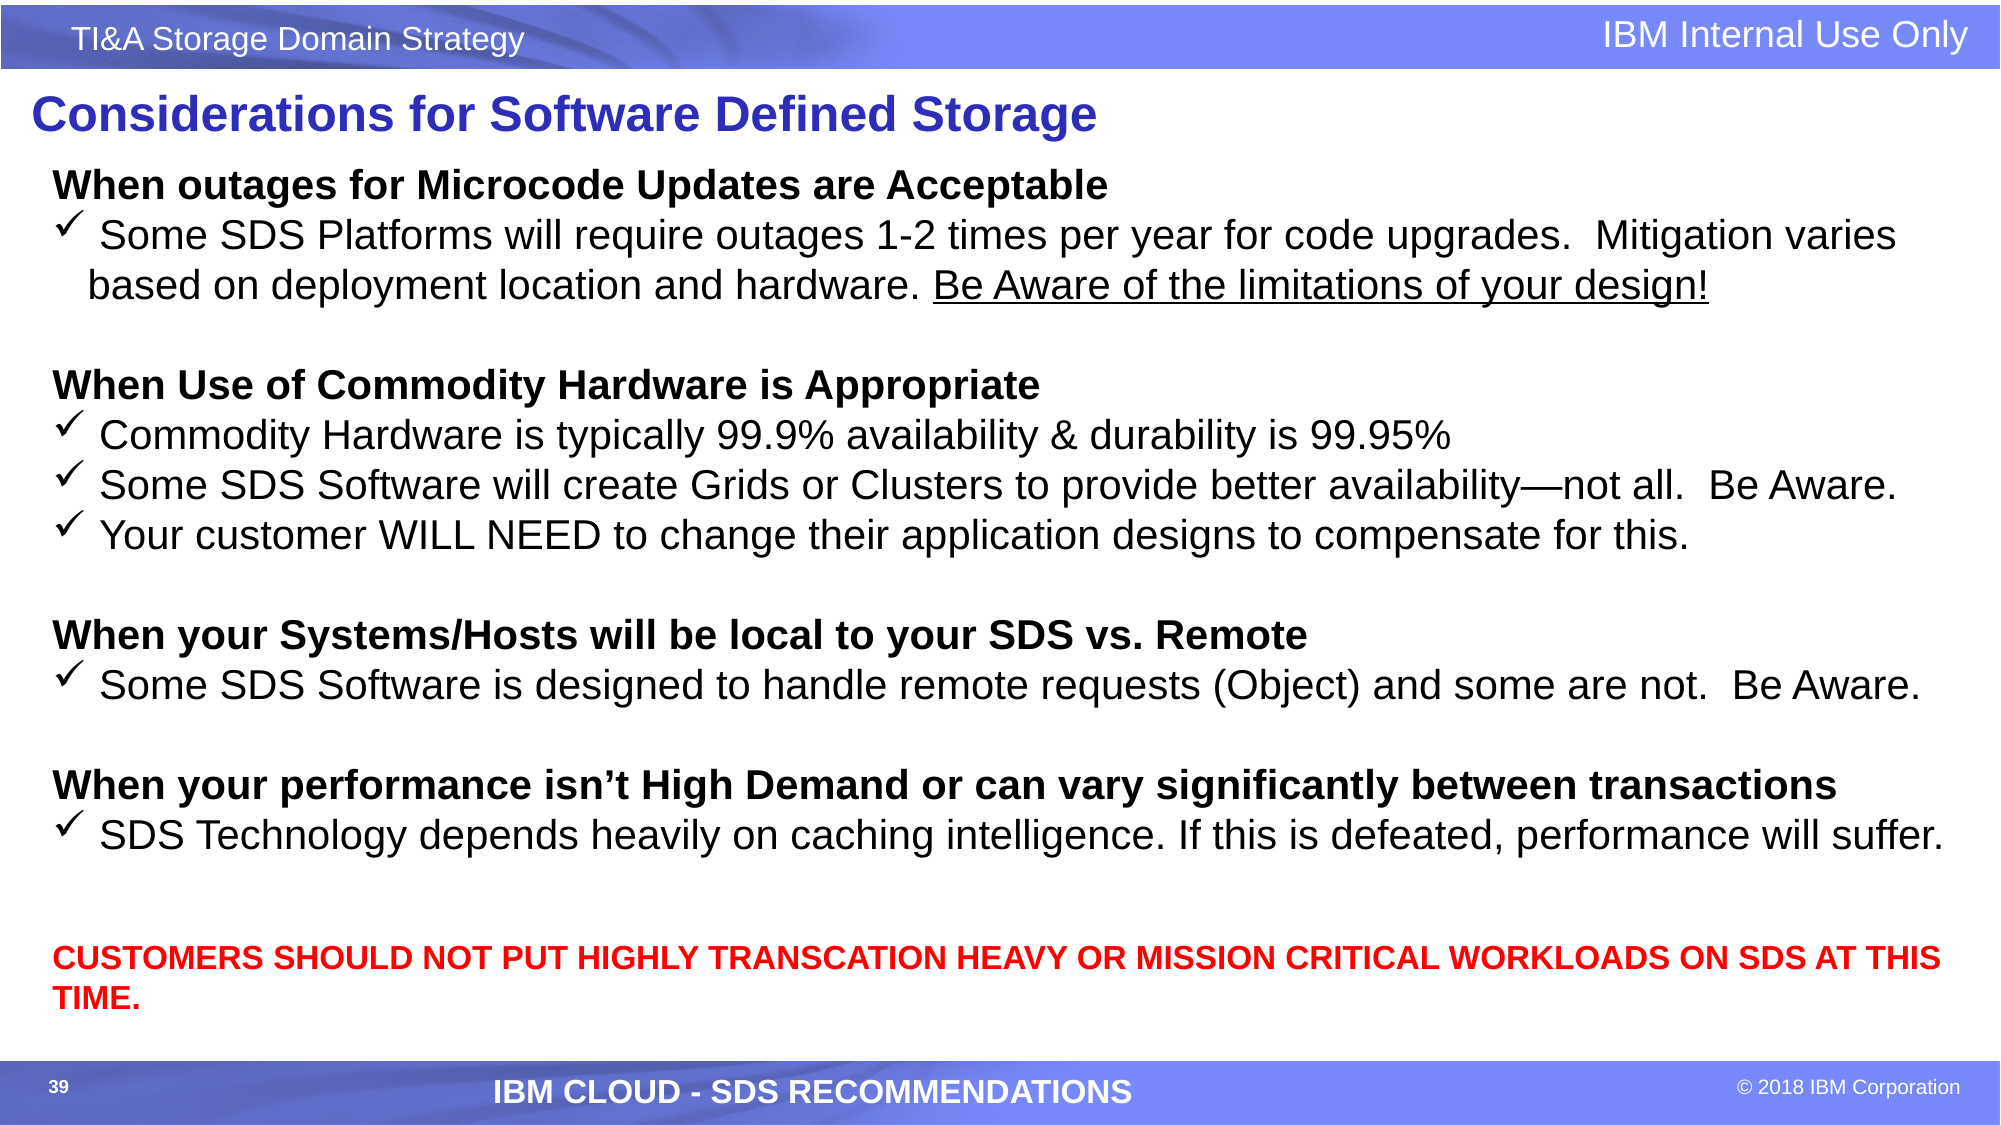

# Considerations for Software Defined Storage
When outages for Microcode Updates are Acceptable
 Some SDS Platforms will require outages 1-2 times per year for code upgrades.  Mitigation varies based on deployment location and hardware. Be Aware of the limitations of your design!

When Use of Commodity Hardware is Appropriate
 Commodity Hardware is typically 99.9% availability & durability is 99.95%
 Some SDS Software will create Grids or Clusters to provide better availability—not all.  Be Aware.
 Your customer WILL NEED to change their application designs to compensate for this.

When your Systems/Hosts will be local to your SDS vs. Remote
 Some SDS Software is designed to handle remote requests (Object) and some are not.  Be Aware.

When your performance isn’t High Demand or can vary significantly between transactions
 SDS Technology depends heavily on caching intelligence. If this is defeated, performance will suffer.
CUSTOMERS SHOULD NOT PUT HIGHLY TRANSCATION HEAVY OR MISSION CRITICAL WORKLOADS ON SDS AT THIS TIME.
IBM Cloud - sds recommendations